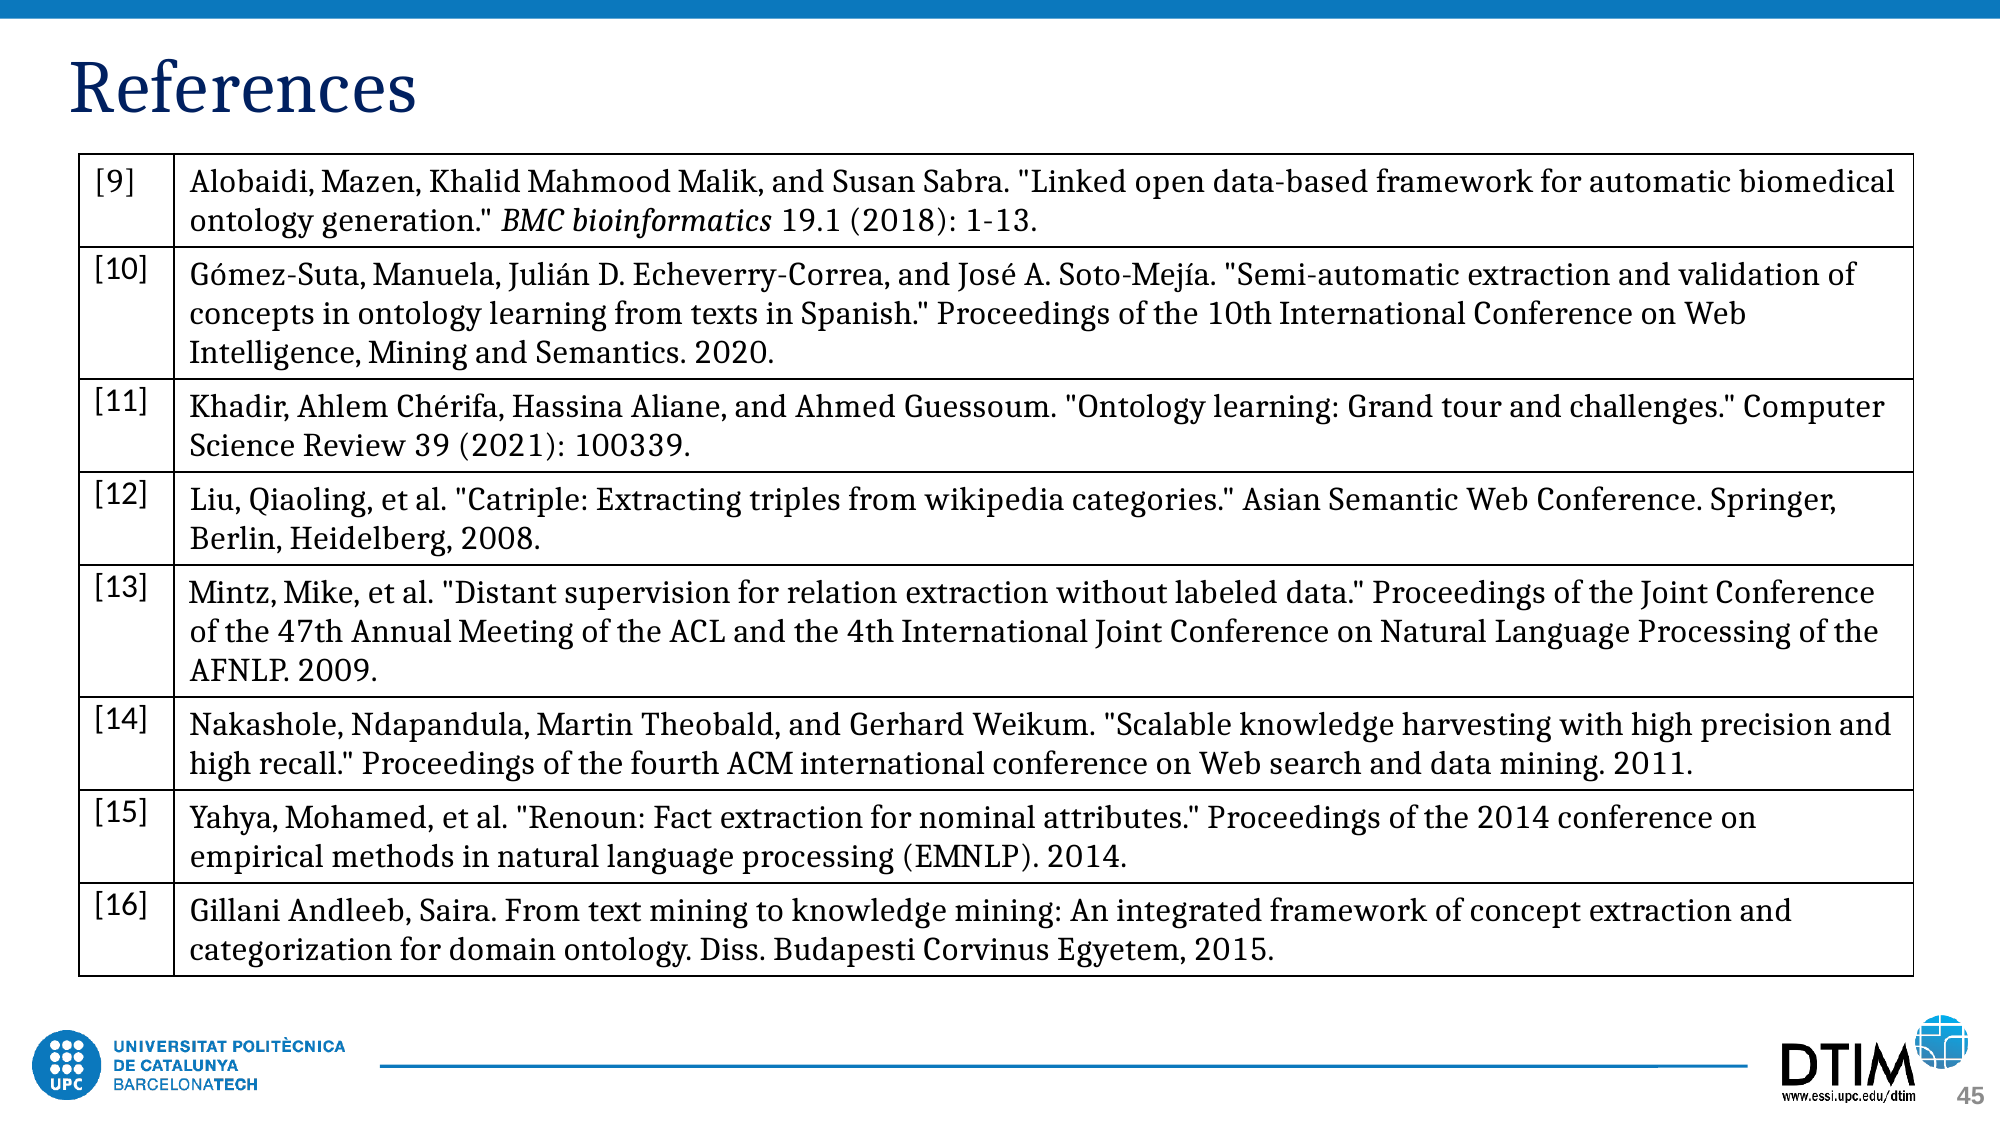

# References
| [9] | Alobaidi, Mazen, Khalid Mahmood Malik, and Susan Sabra. "Linked open data-based framework for automatic biomedical ontology generation." BMC bioinformatics 19.1 (2018): 1-13. |
| --- | --- |
| [10] | Gómez-Suta, Manuela, Julián D. Echeverry-Correa, and José A. Soto-Mejía. "Semi-automatic extraction and validation of concepts in ontology learning from texts in Spanish." Proceedings of the 10th International Conference on Web Intelligence, Mining and Semantics. 2020. |
| [11] | Khadir, Ahlem Chérifa, Hassina Aliane, and Ahmed Guessoum. "Ontology learning: Grand tour and challenges." Computer Science Review 39 (2021): 100339. |
| [12] | Liu, Qiaoling, et al. "Catriple: Extracting triples from wikipedia categories." Asian Semantic Web Conference. Springer, Berlin, Heidelberg, 2008. |
| [13] | Mintz, Mike, et al. "Distant supervision for relation extraction without labeled data." Proceedings of the Joint Conference of the 47th Annual Meeting of the ACL and the 4th International Joint Conference on Natural Language Processing of the AFNLP. 2009. |
| [14] | Nakashole, Ndapandula, Martin Theobald, and Gerhard Weikum. "Scalable knowledge harvesting with high precision and high recall." Proceedings of the fourth ACM international conference on Web search and data mining. 2011. |
| [15] | Yahya, Mohamed, et al. "Renoun: Fact extraction for nominal attributes." Proceedings of the 2014 conference on empirical methods in natural language processing (EMNLP). 2014. |
| [16] | Gillani Andleeb, Saira. From text mining to knowledge mining: An integrated framework of concept extraction and categorization for domain ontology. Diss. Budapesti Corvinus Egyetem, 2015. |
45